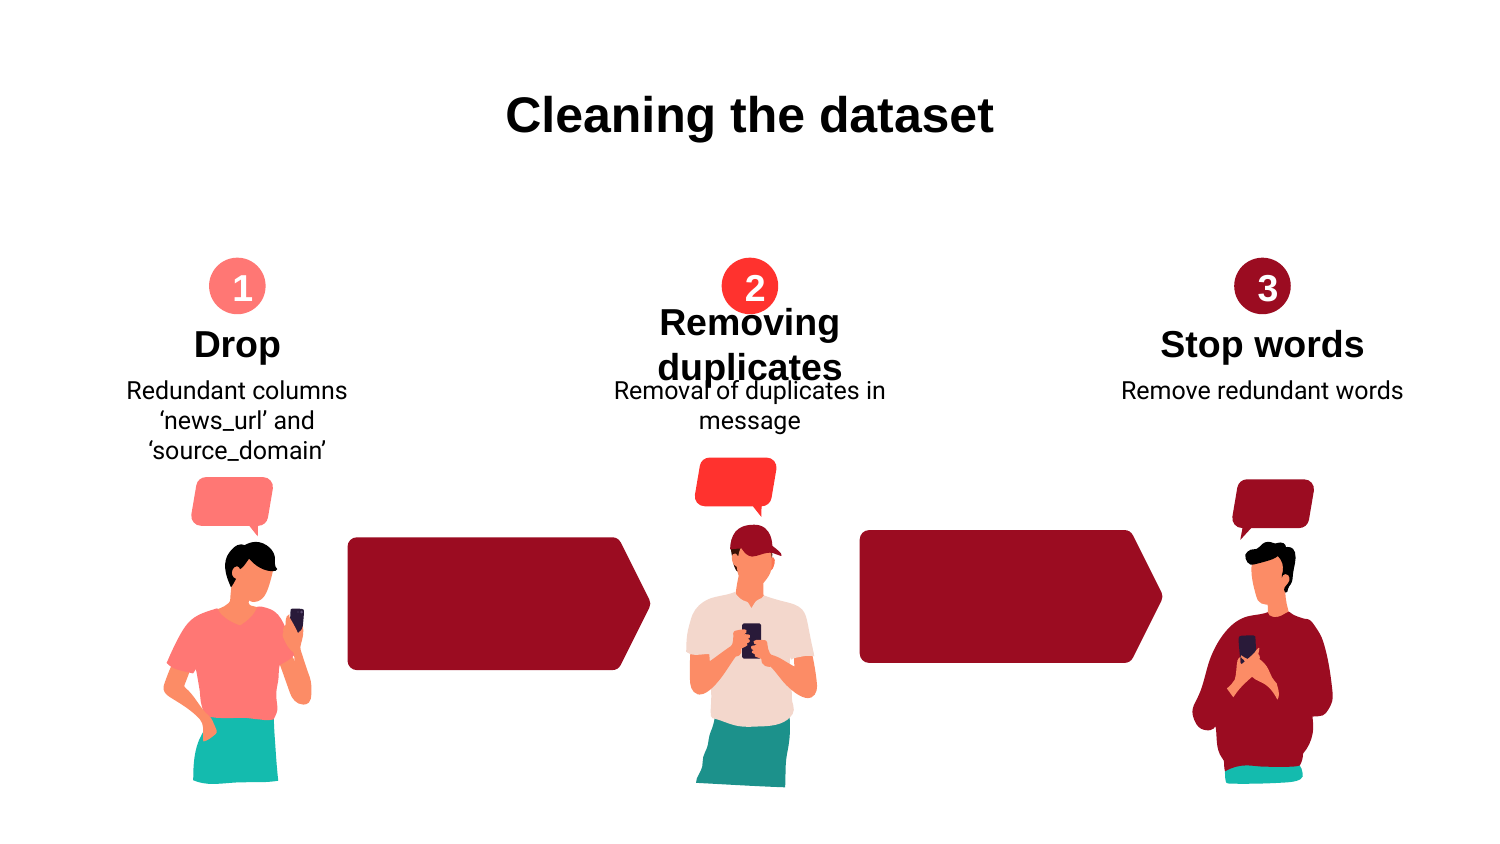

# Cleaning the dataset
1
Drop
Redundant columns ‘news_url’ and ‘source_domain’
2
Removing duplicates
Removal of duplicates in message
3
Stop words
Remove redundant words